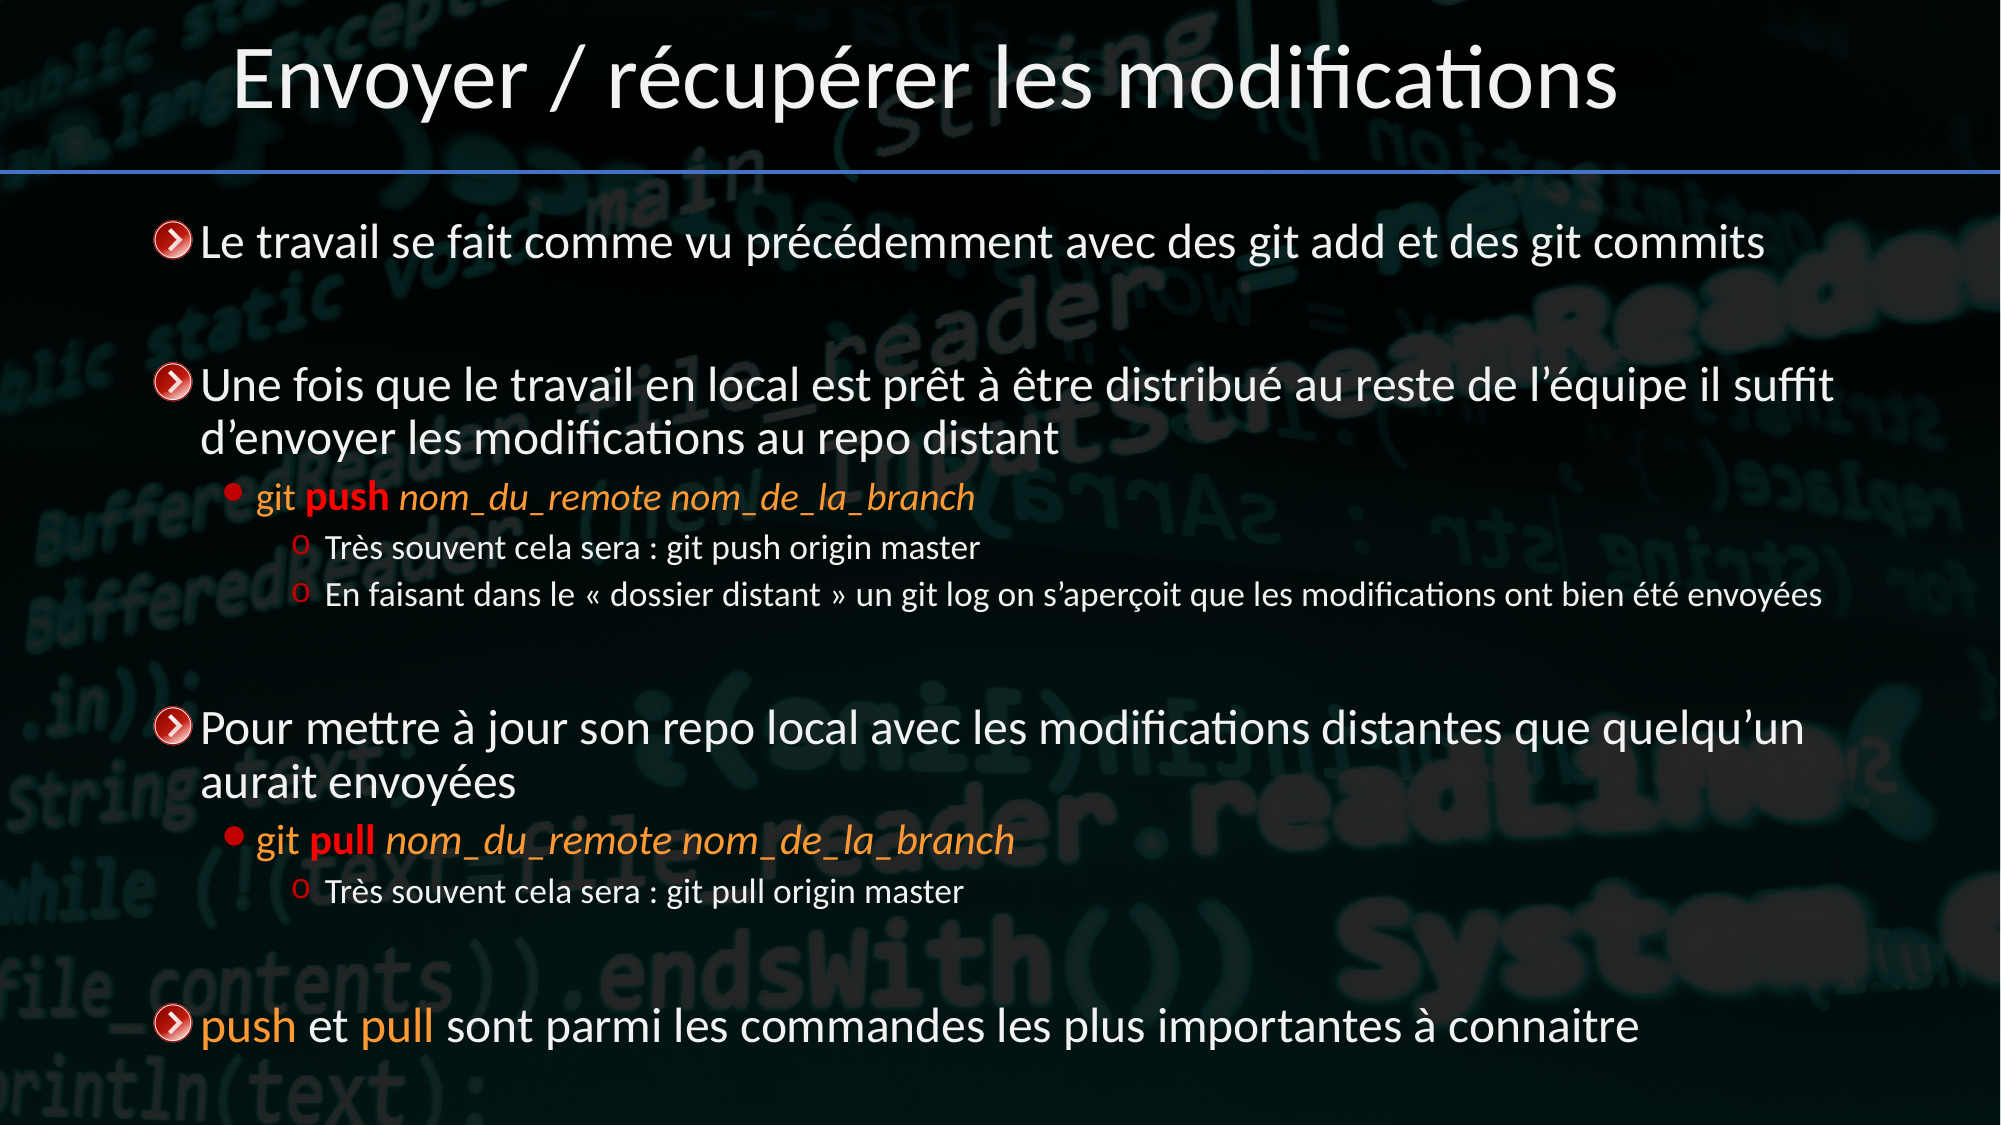

# Envoyer / récupérer les modifications
Le travail se fait comme vu précédemment avec des git add et des git commits

Une fois que le travail en local est prêt à être distribué au reste de l’équipe il suffit d’envoyer les modifications au repo distant
git push nom_du_remote nom_de_la_branch
Très souvent cela sera : git push origin master
En faisant dans le « dossier distant » un git log on s’aperçoit que les modifications ont bien été envoyées

Pour mettre à jour son repo local avec les modifications distantes que quelqu’un aurait envoyées
git pull nom_du_remote nom_de_la_branch
Très souvent cela sera : git pull origin master

push et pull sont parmi les commandes les plus importantes à connaitre